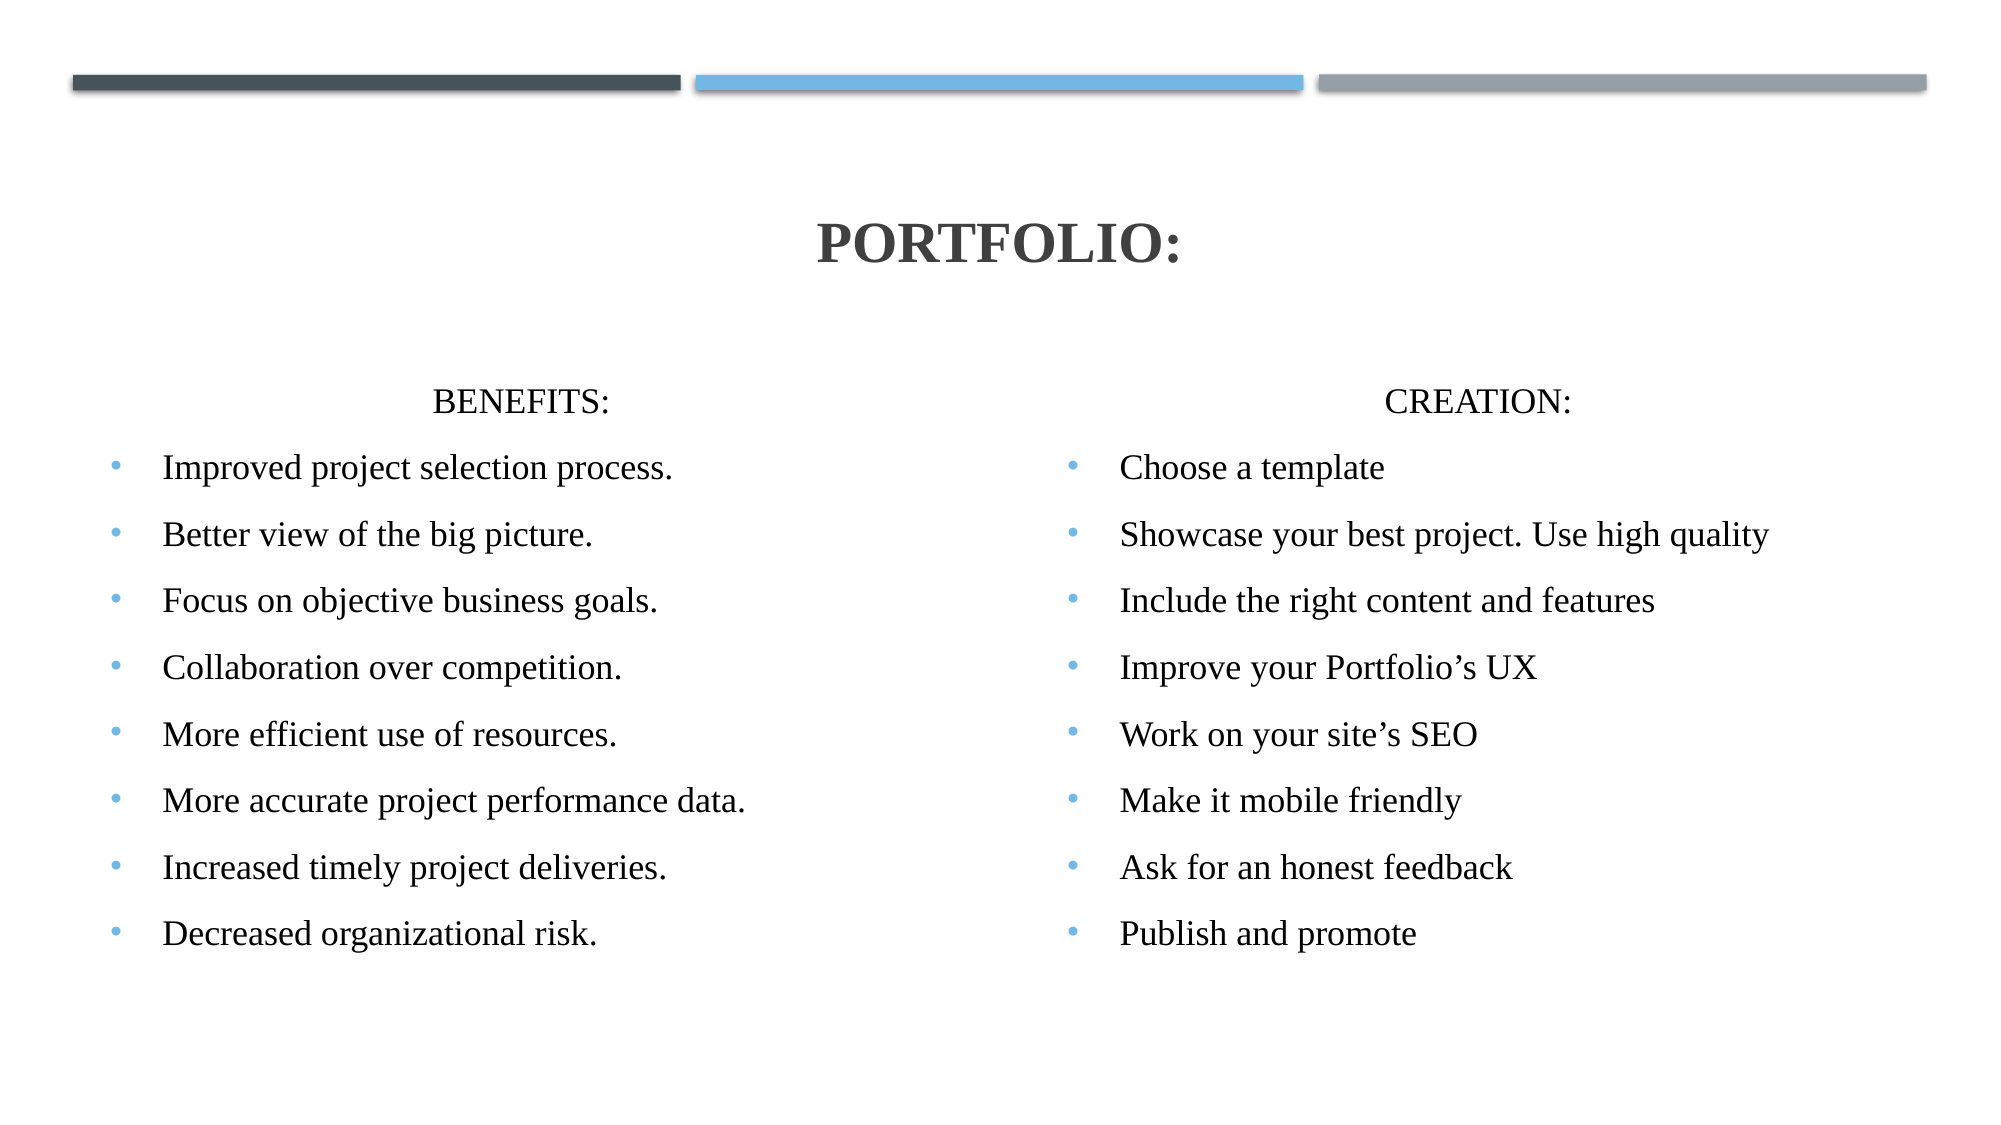

# Portfolio:
BENEFITS:
Improved project selection process.
Better view of the big picture.
Focus on objective business goals.
Collaboration over competition.
More efficient use of resources.
More accurate project performance data.
Increased timely project deliveries.
Decreased organizational risk.

CREATION:
Choose a template
Showcase your best project. Use high quality
Include the right content and features
Improve your Portfolio’s UX
Work on your site’s SEO
Make it mobile friendly
Ask for an honest feedback
Publish and promote